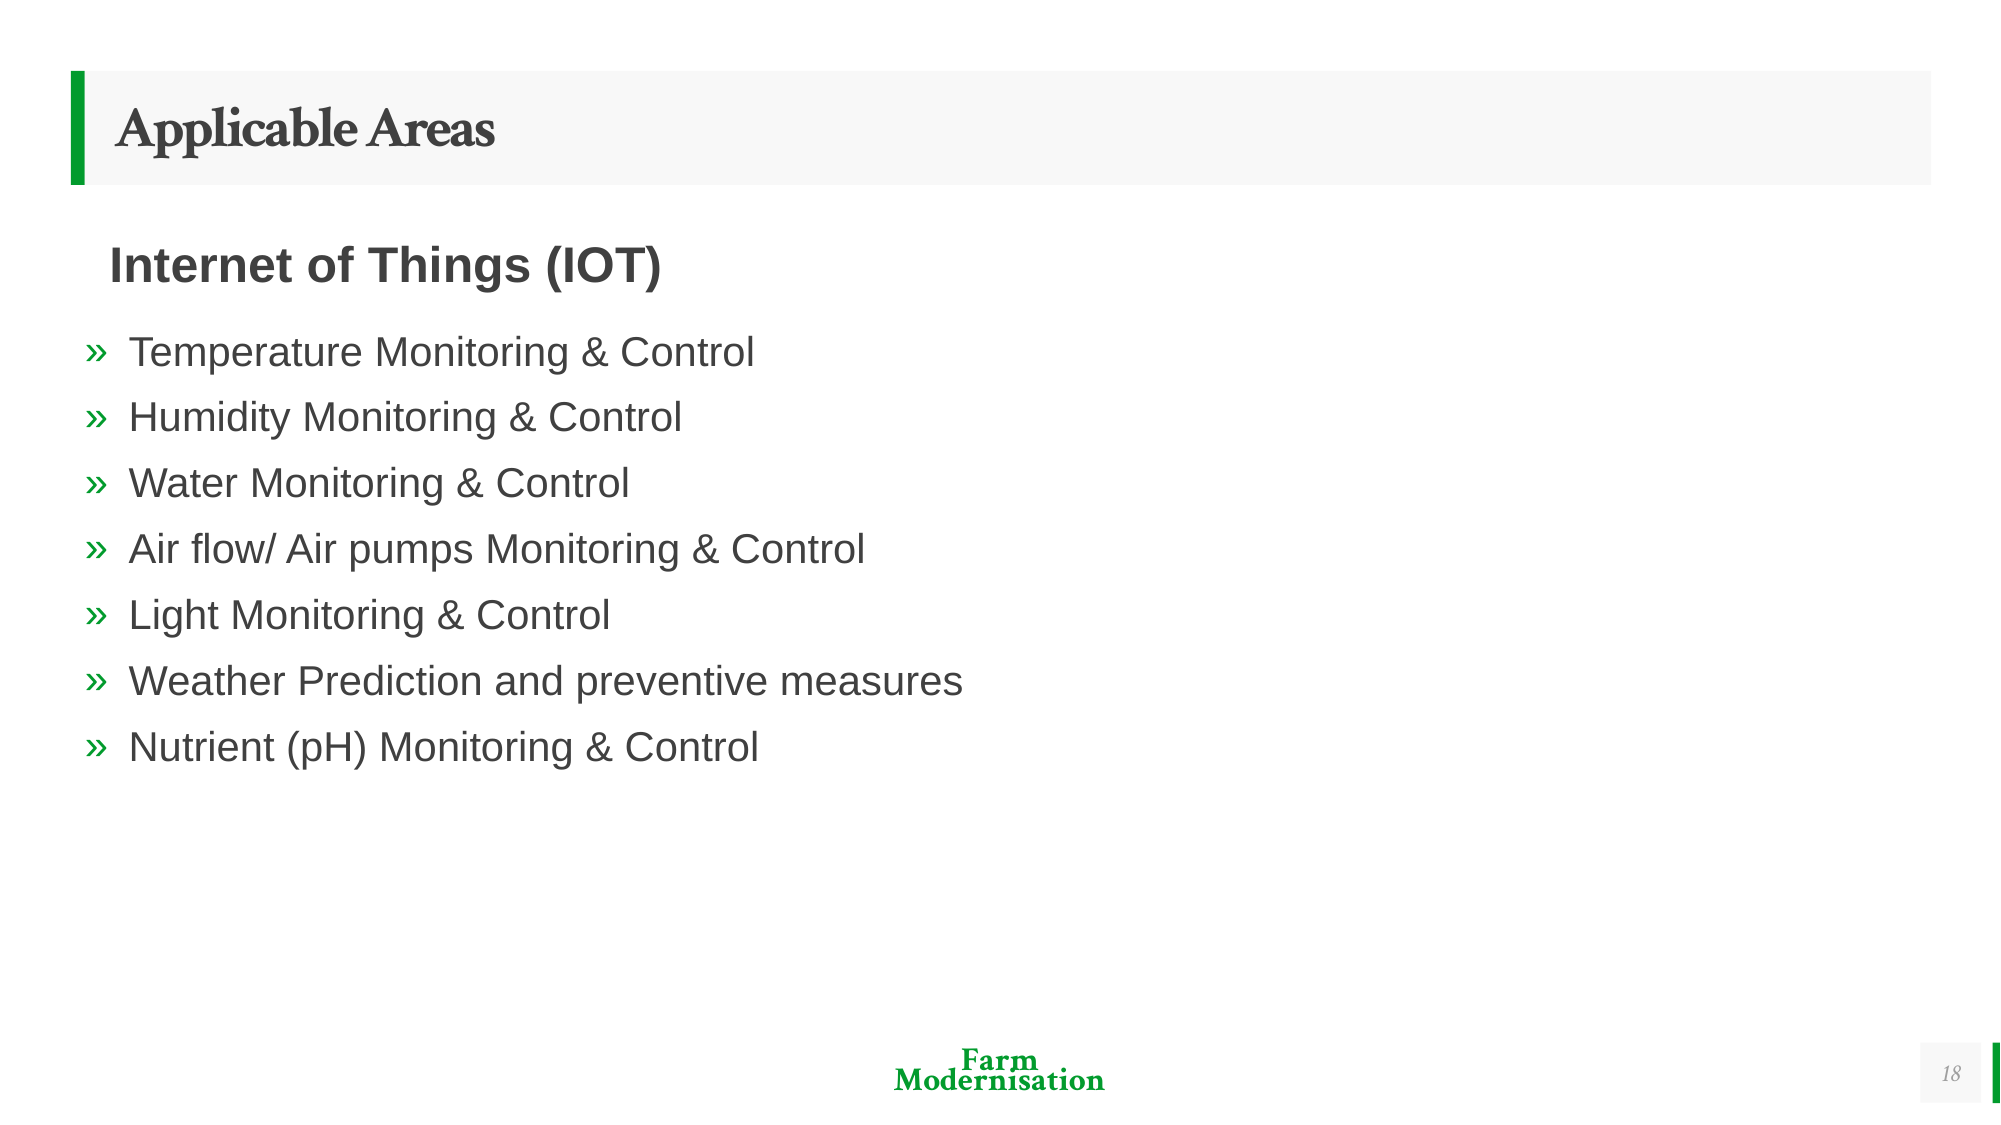

# Applicable Areas
Internet of Things (IOT)
Temperature Monitoring & Control
Humidity Monitoring & Control
Water Monitoring & Control
Air flow/ Air pumps Monitoring & Control
Light Monitoring & Control
Weather Prediction and preventive measures
Nutrient (pH) Monitoring & Control

18